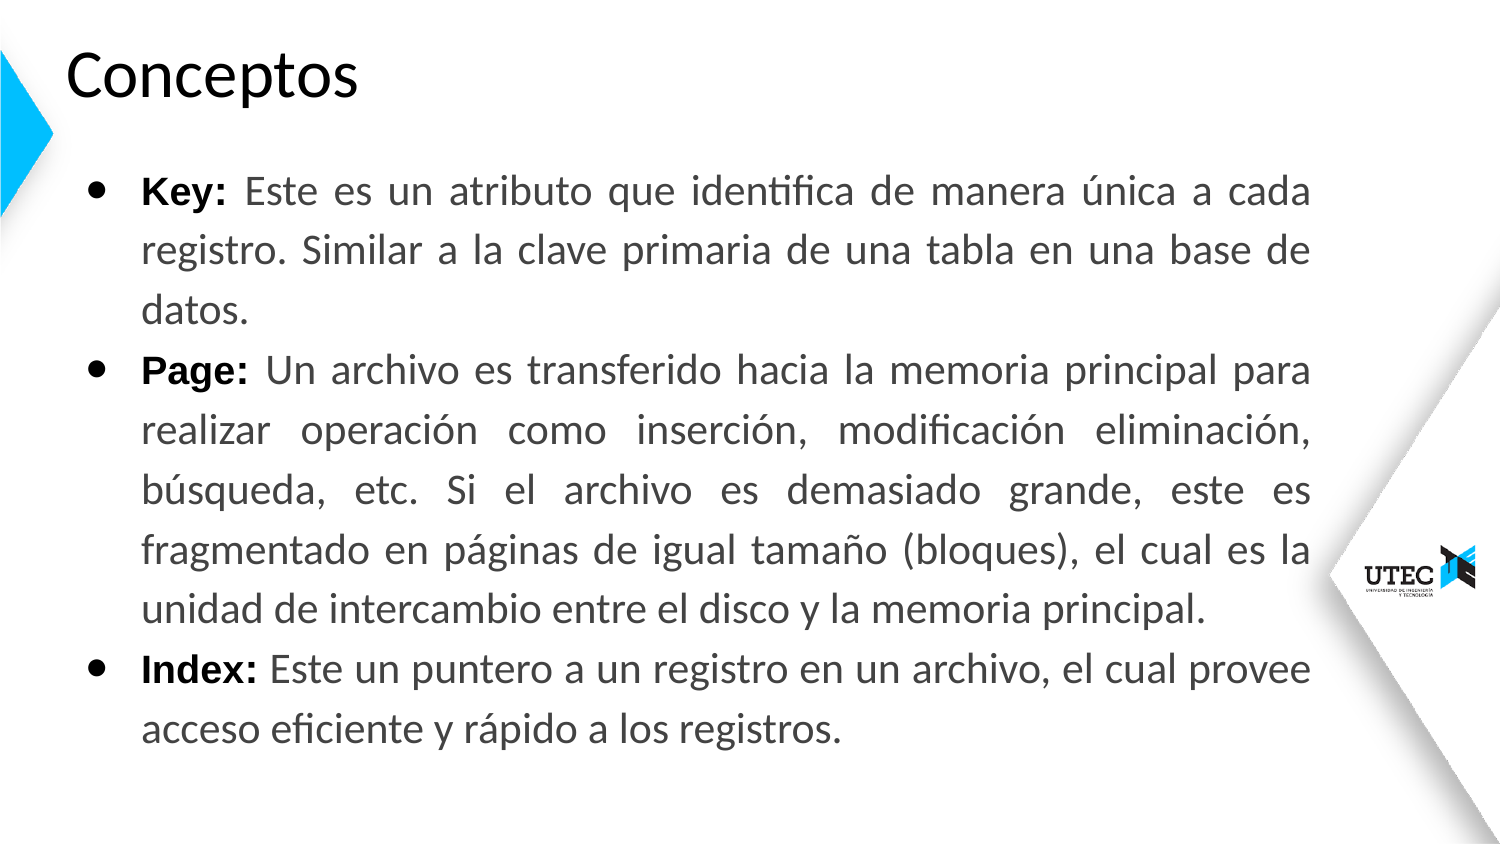

# Conceptos
Key: Este es un atributo que identifica de manera única a cada registro. Similar a la clave primaria de una tabla en una base de datos.
Page: Un archivo es transferido hacia la memoria principal para realizar operación como inserción, modificación eliminación, búsqueda, etc. Si el archivo es demasiado grande, este es fragmentado en páginas de igual tamaño (bloques), el cual es la unidad de intercambio entre el disco y la memoria principal.
Index: Este un puntero a un registro en un archivo, el cual provee acceso eficiente y rápido a los registros.